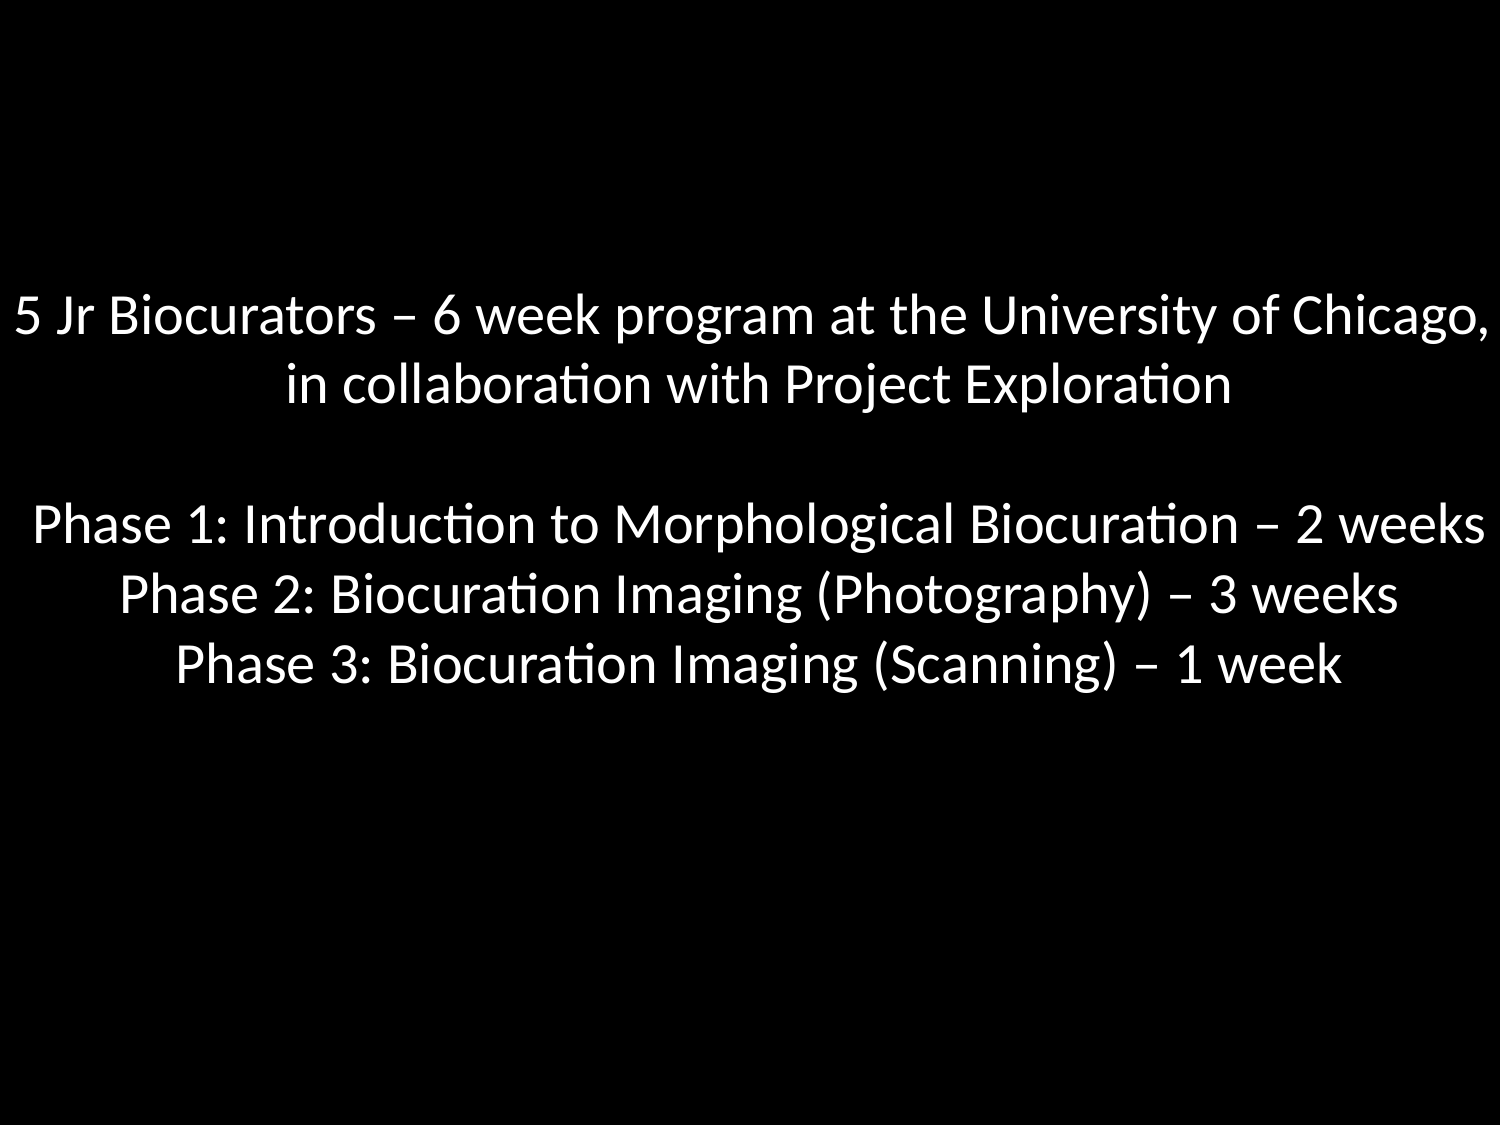

5 Jr Biocurators – 6 week program at the University of Chicago,
in collaboration with Project Exploration

Phase 1: Introduction to Morphological Biocuration – 2 weeks
Phase 2: Biocuration Imaging (Photography) – 3 weeks
Phase 3: Biocuration Imaging (Scanning) – 1 week